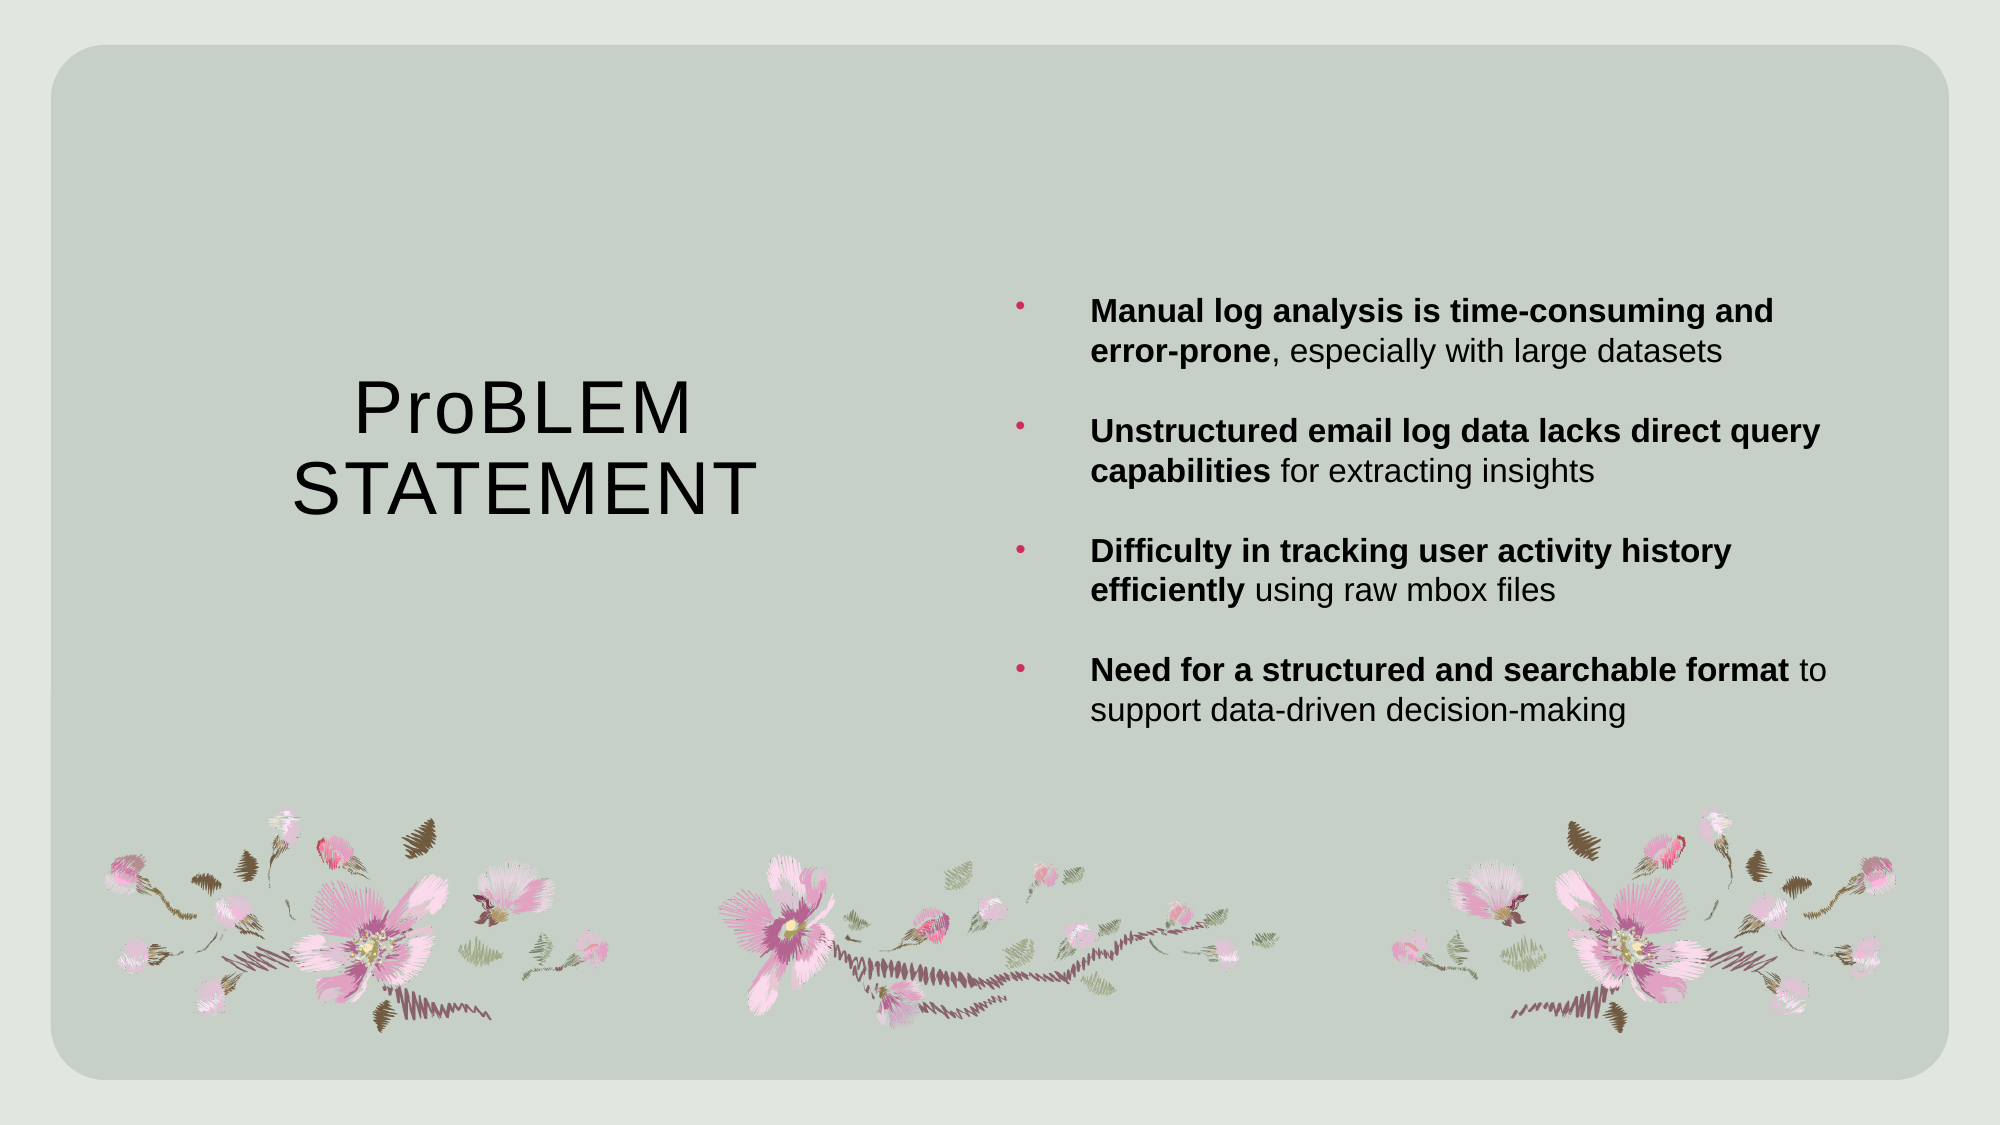

# ProBLEM STATEMENT
Manual log analysis is time-consuming and error-prone, especially with large datasets

Unstructured email log data lacks direct query capabilities for extracting insights

Difficulty in tracking user activity history efficiently using raw mbox files

Need for a structured and searchable format to support data-driven decision-making